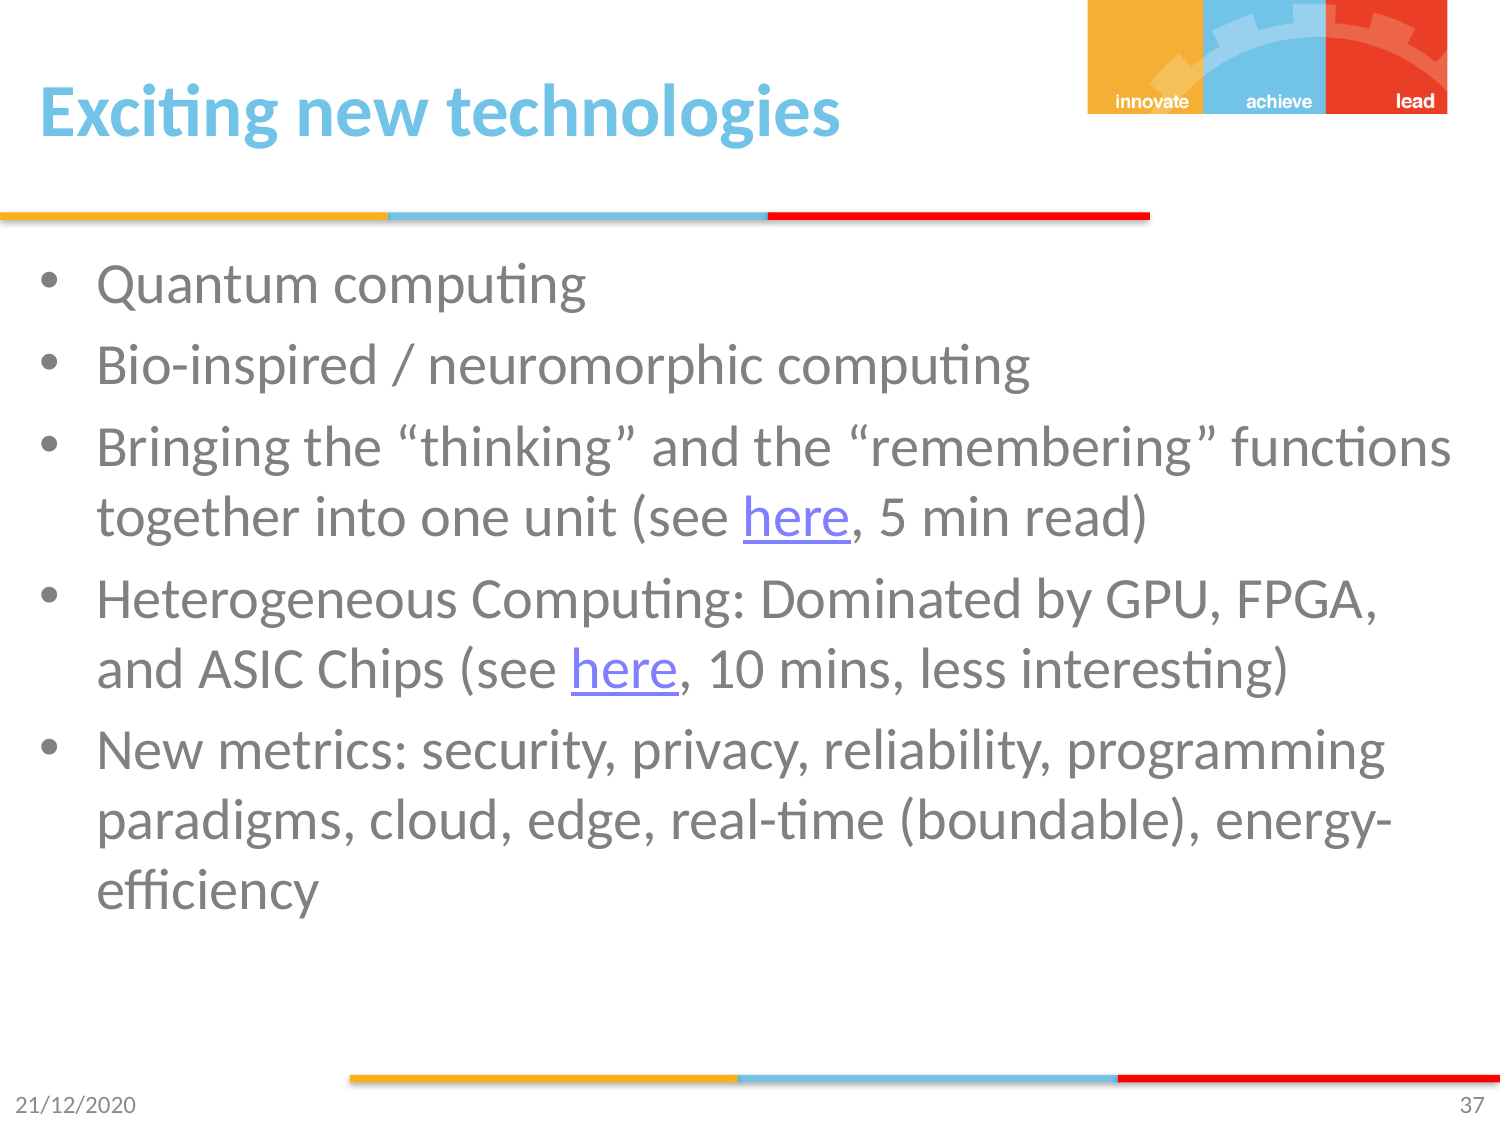

# Exciting new technologies
Quantum computing
Bio-inspired / neuromorphic computing
Bringing the “thinking” and the “remembering” functions together into one unit (see here, 5 min read)
Heterogeneous Computing: Dominated by GPU, FPGA, and ASIC Chips (see here, 10 mins, less interesting)
New metrics: security, privacy, reliability, programming paradigms, cloud, edge, real-time (boundable), energy-efficiency
21/12/2020
37